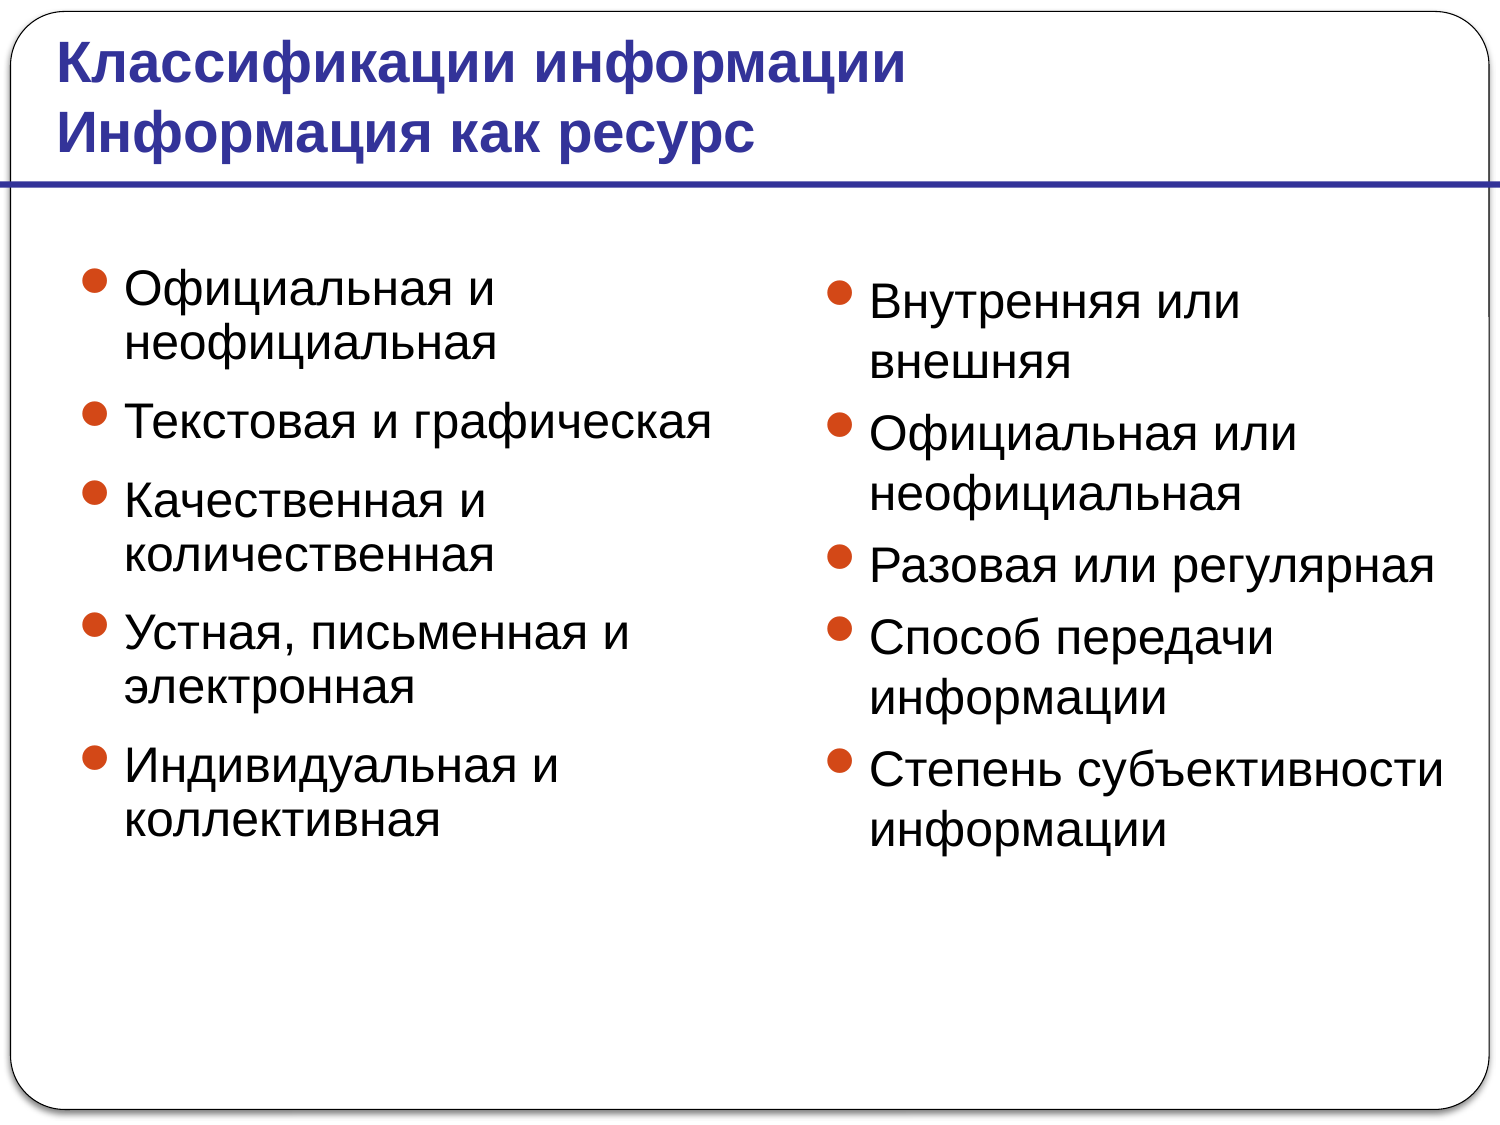

Классификации информации
Информация как ресурс

Официальная и неофициальная
Текстовая и графическая
Качественная и количественная
Устная, письменная и электронная
Индивидуальная и коллективная

Внутренняя или внешняя
Официальная или неофициальная
Разовая или регулярная
Способ передачи информации
Степень субъективности информации